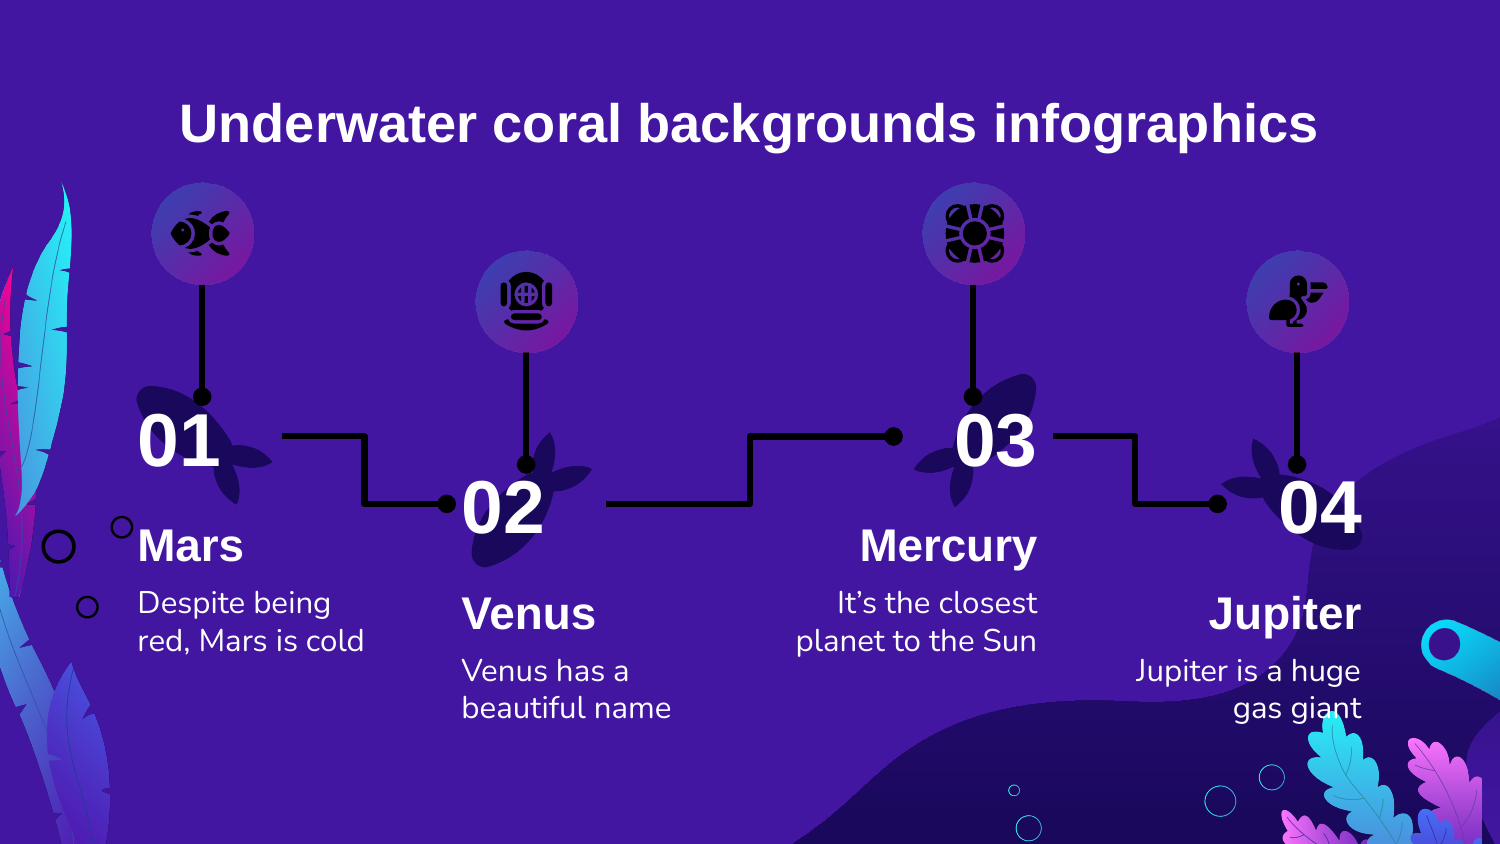

Underwater coral backgrounds infographics

01
Mars
Despite being red, Mars is cold

03
Mercury
It’s the closest planet to the Sun

02
Venus
Venus has a beautiful name

04
Jupiter
Jupiter is a huge gas giant